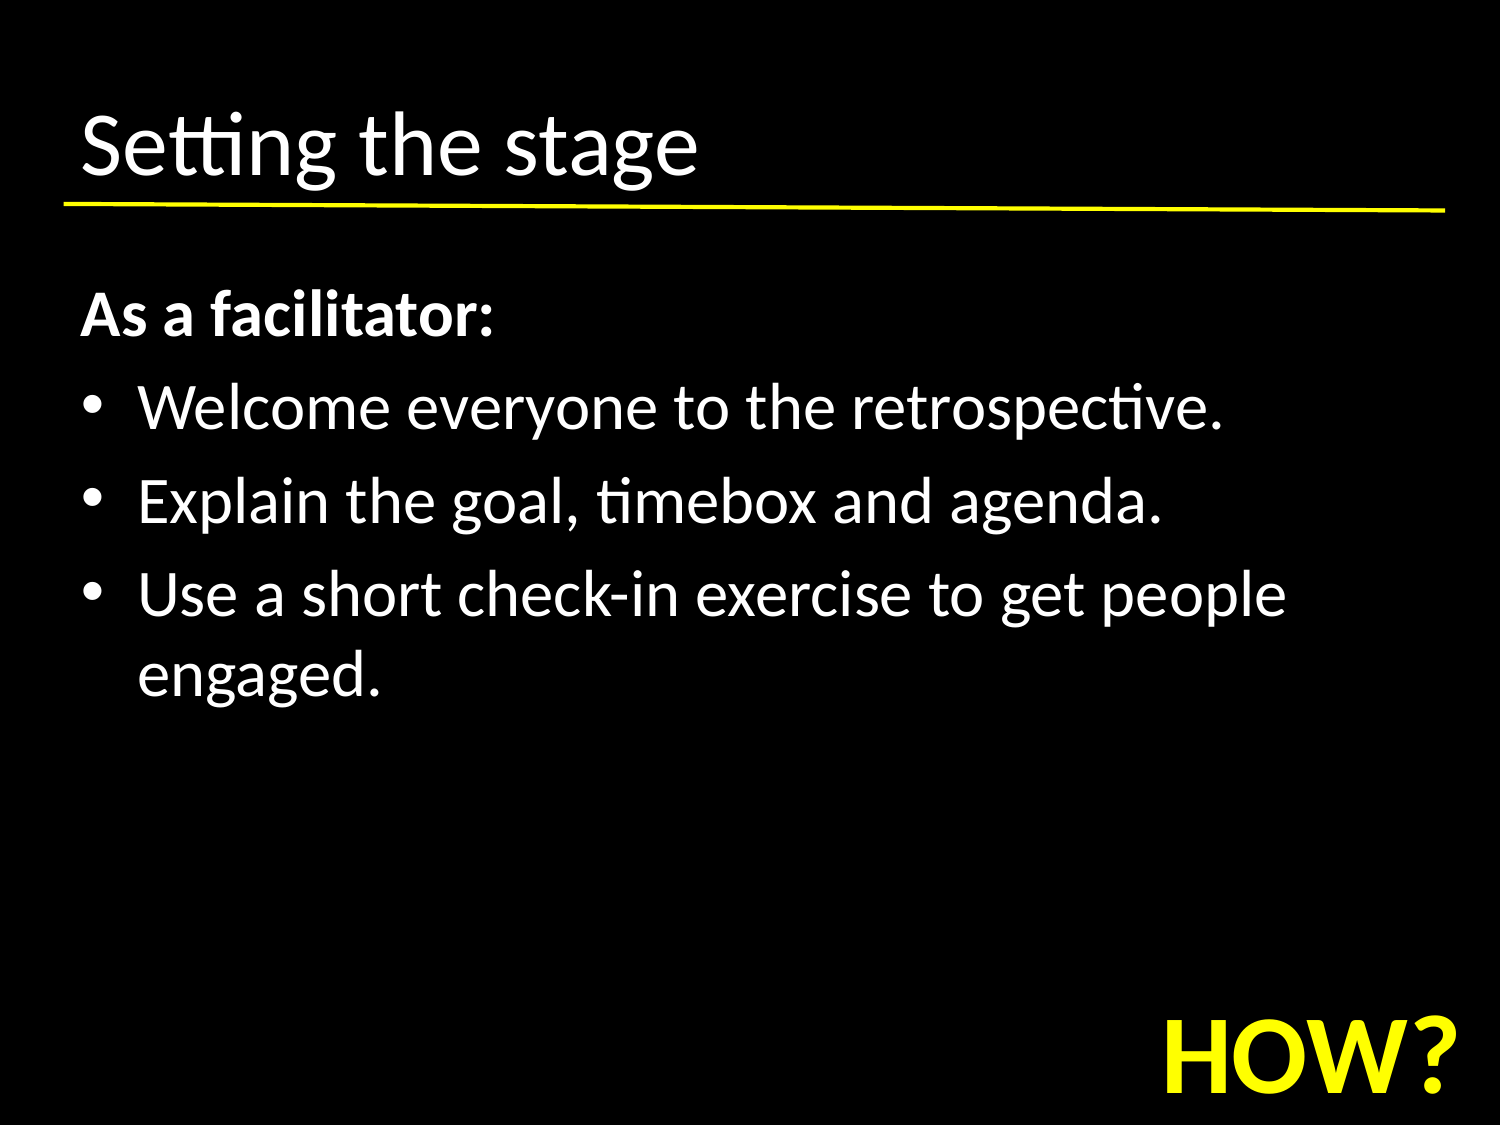

# Setting the stage
As a facilitator:
Welcome everyone to the retrospective.
Explain the goal, timebox and agenda.
Use a short check-in exercise to get people engaged.
HOW?